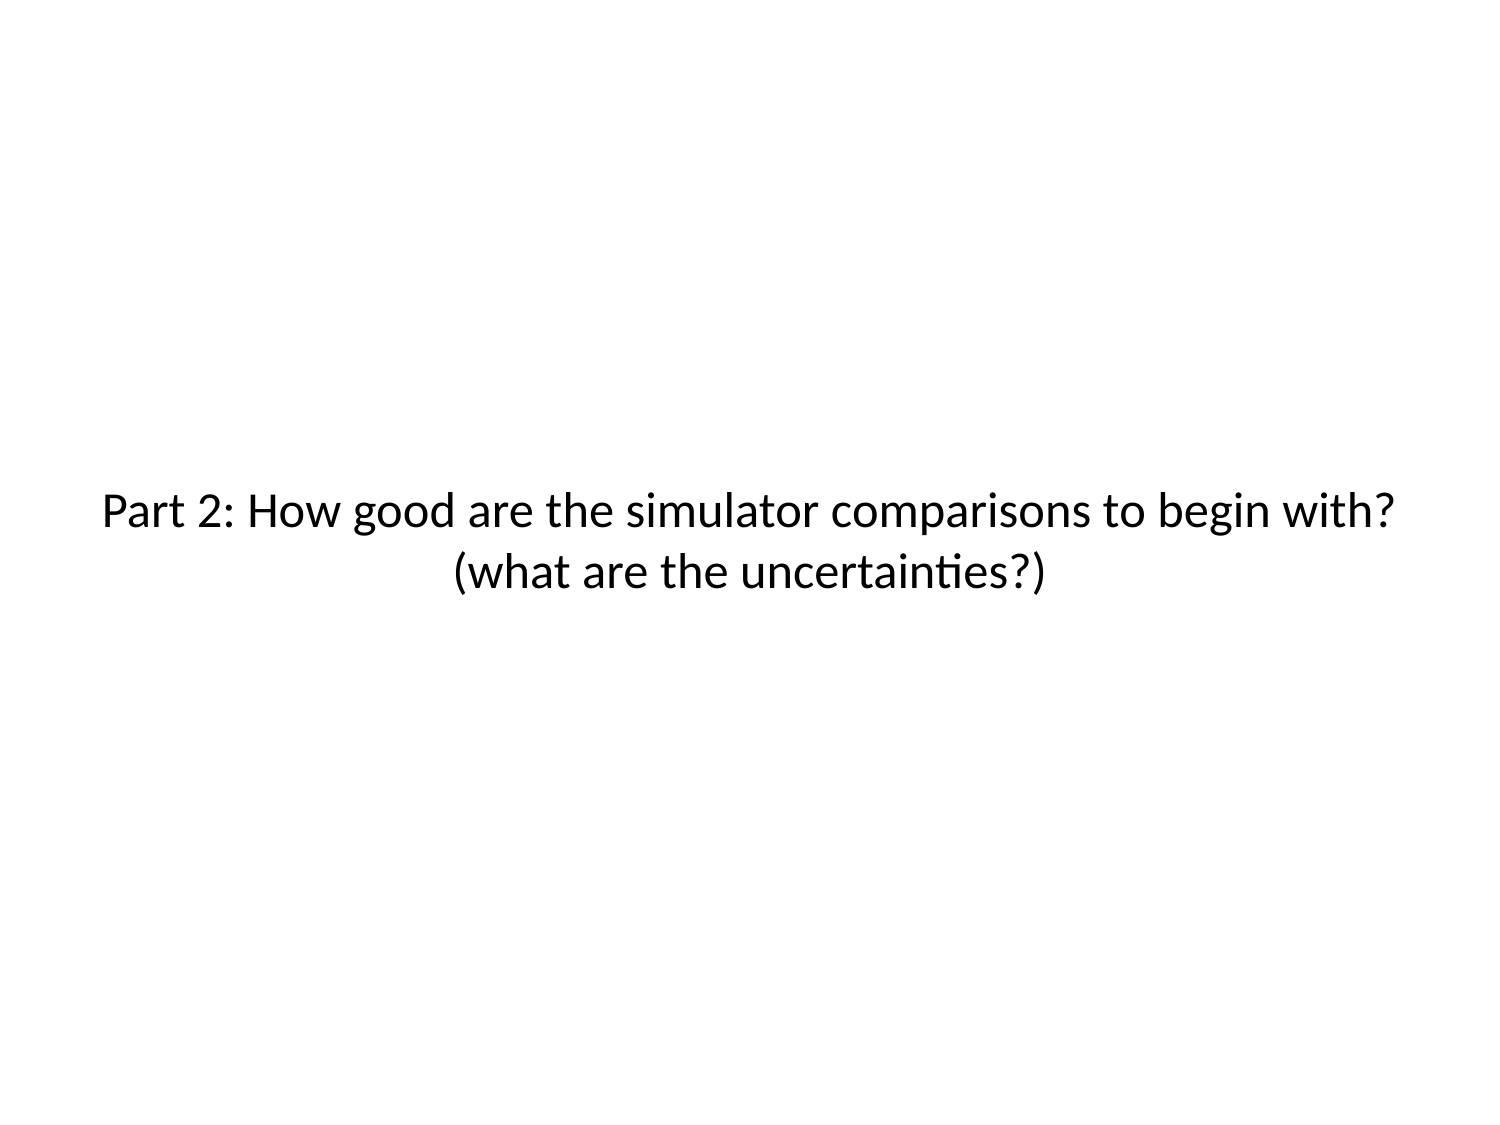

# Part 2: How good are the simulator comparisons to begin with? (what are the uncertainties?)